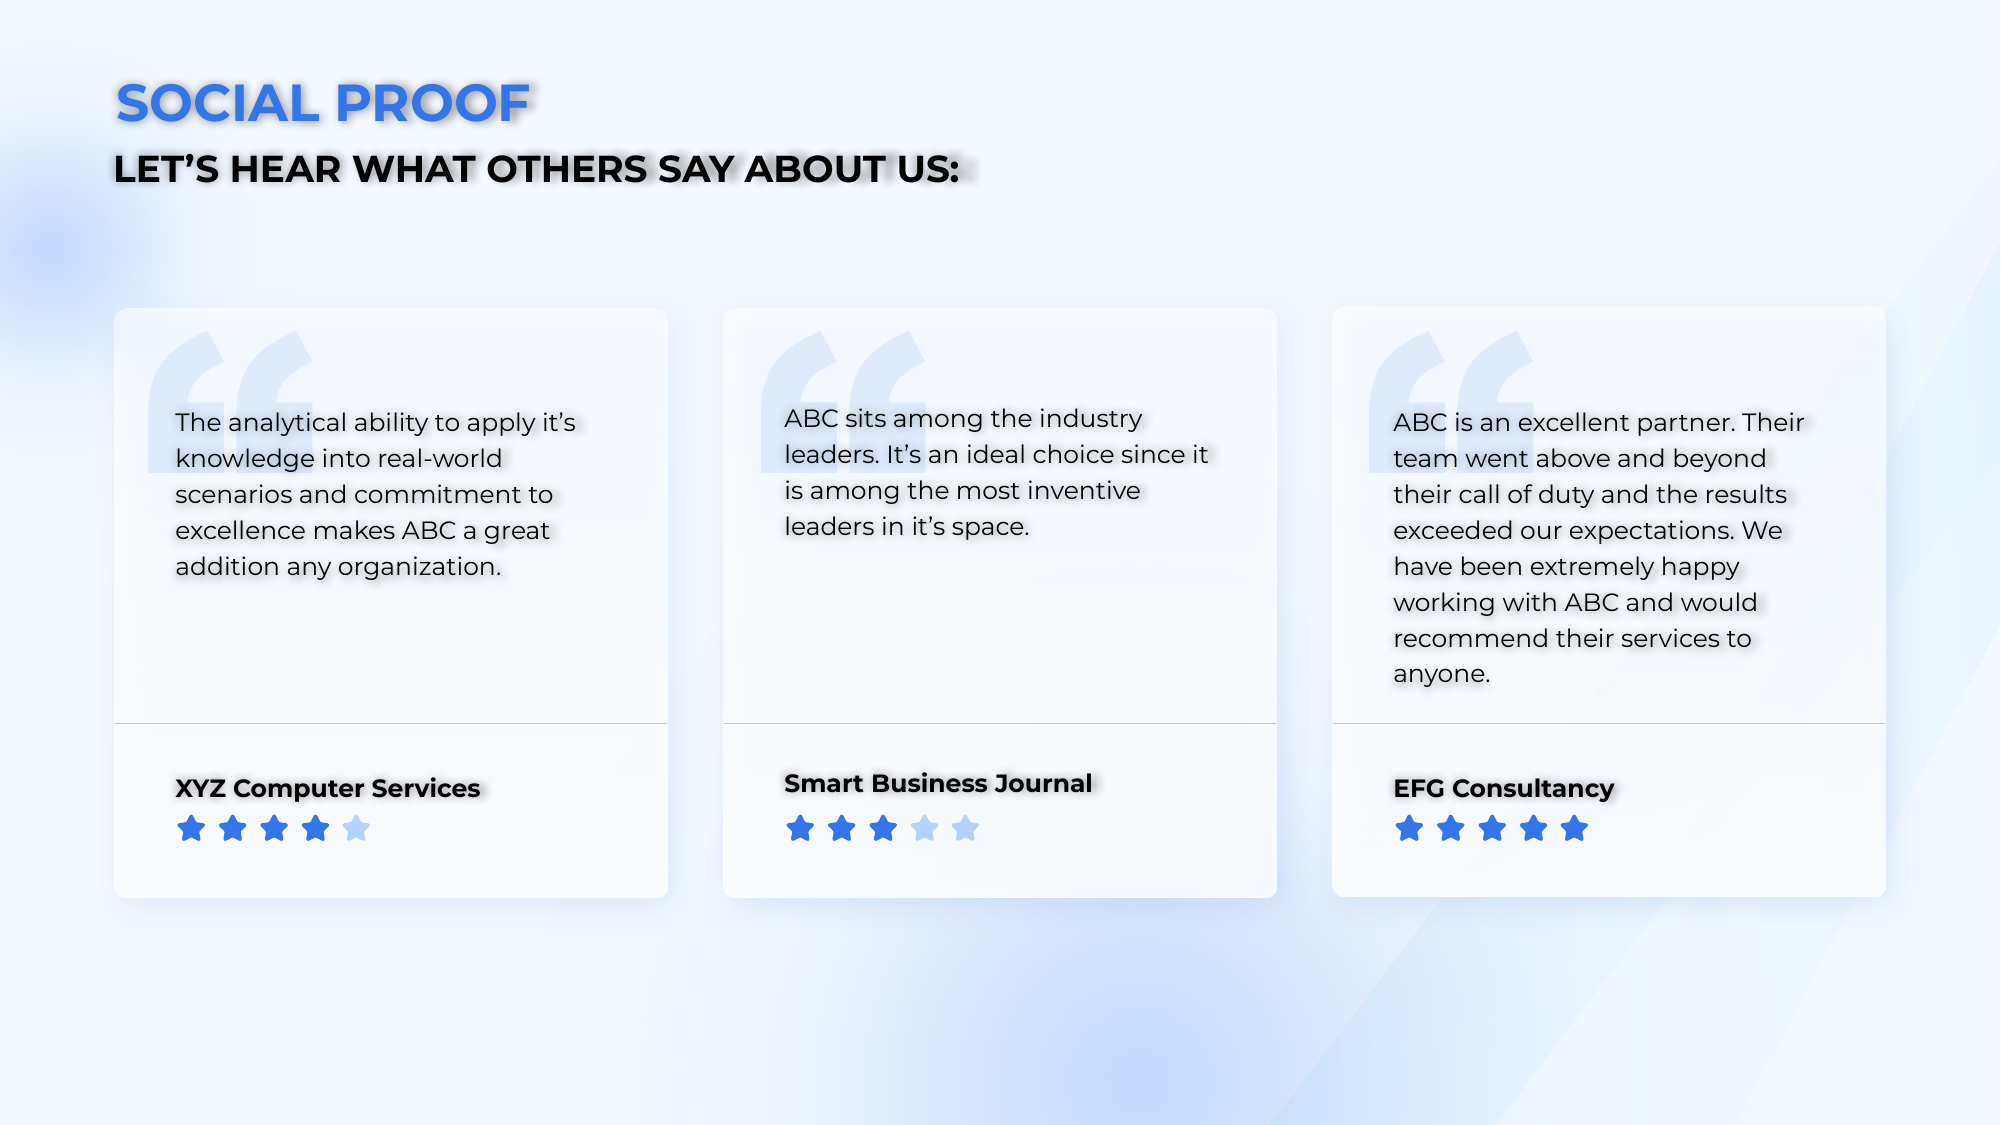

SOCIAL PROOF
LET’S HEAR WHAT OTHERS SAY ABOUT US:

ABC sits among the industry leaders. It’s an ideal choice since it is among the most inventive leaders in it’s space.
The analytical ability to apply it’s knowledge into real-world scenarios and commitment to excellence makes ABC a great addition any organization.
ABC is an excellent partner. Their team went above and beyond their call of duty and the results exceeded our expectations. We have been extremely happy working with ABC and would recommend their services to anyone.

Smart Business Journal
XYZ Computer Services
EFG Consultancy